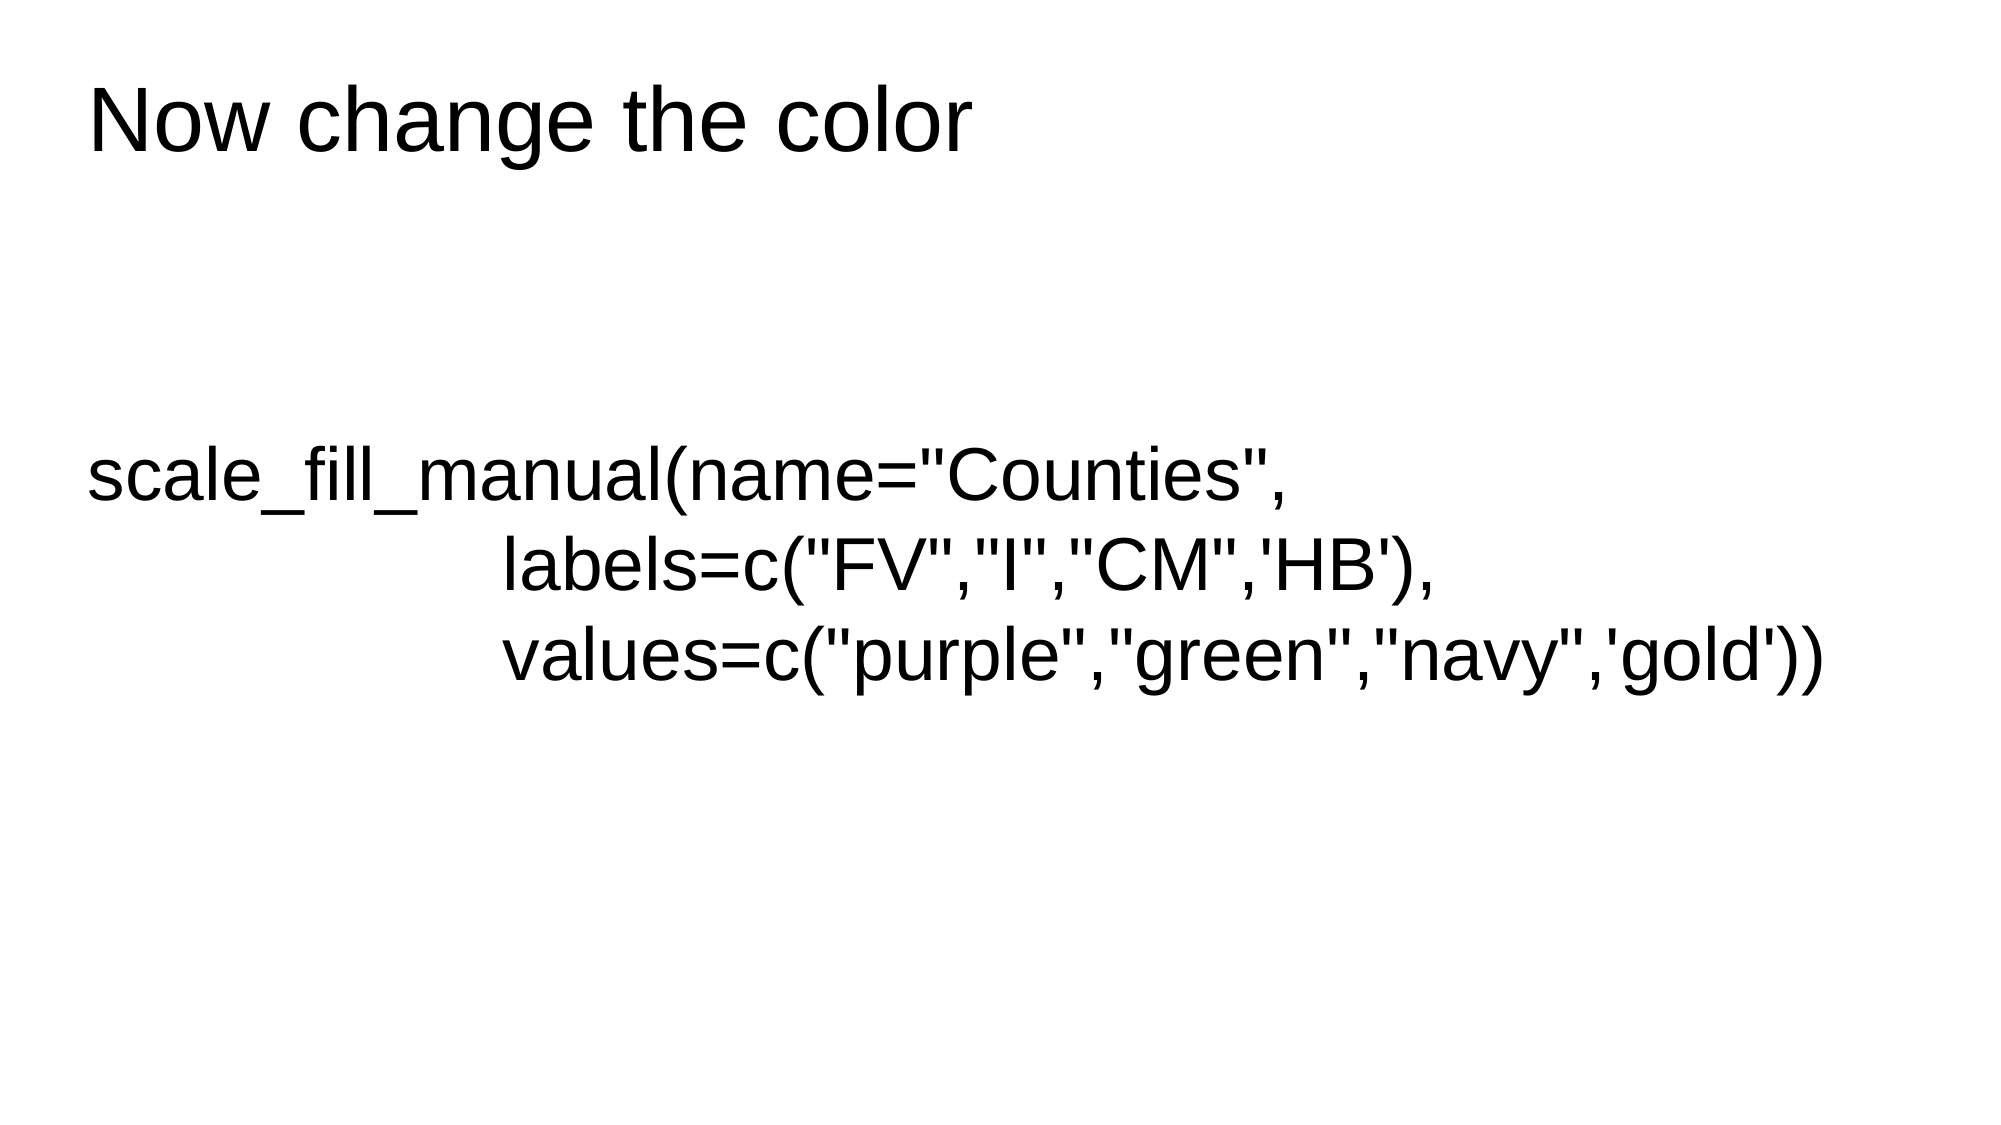

Now change the color
 scale_fill_manual(name="Counties",
                     labels=c("FV","I","CM",'HB'),
                     values=c("purple","green","navy",'gold'))